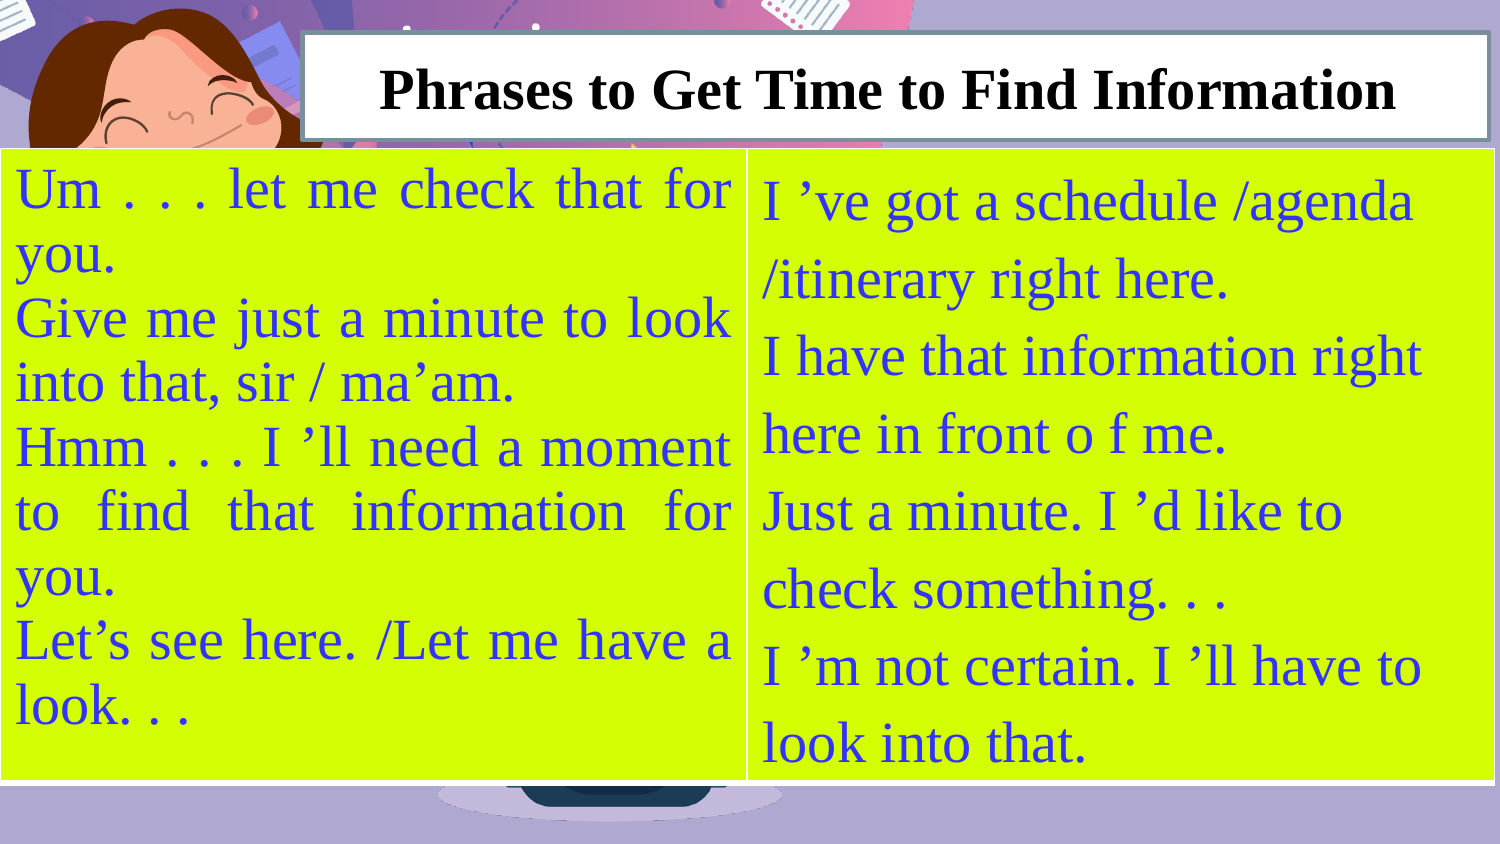

Phrases to Get Time to Find Information
| Um . . . let me check that for you. Give me just a minute to look into that, sir / ma’am. Hmm . . . I ’ll need a moment to find that information for you. Let’s see here. /Let me have a look. . . | I ’ve got a schedule /agenda /itinerary right here. I have that information right here in front o f me. Just a minute. I ’d like to check something. . . I ’m not certain. I ’ll have to look into that. |
| --- | --- |
Here you could describe the topic of the section